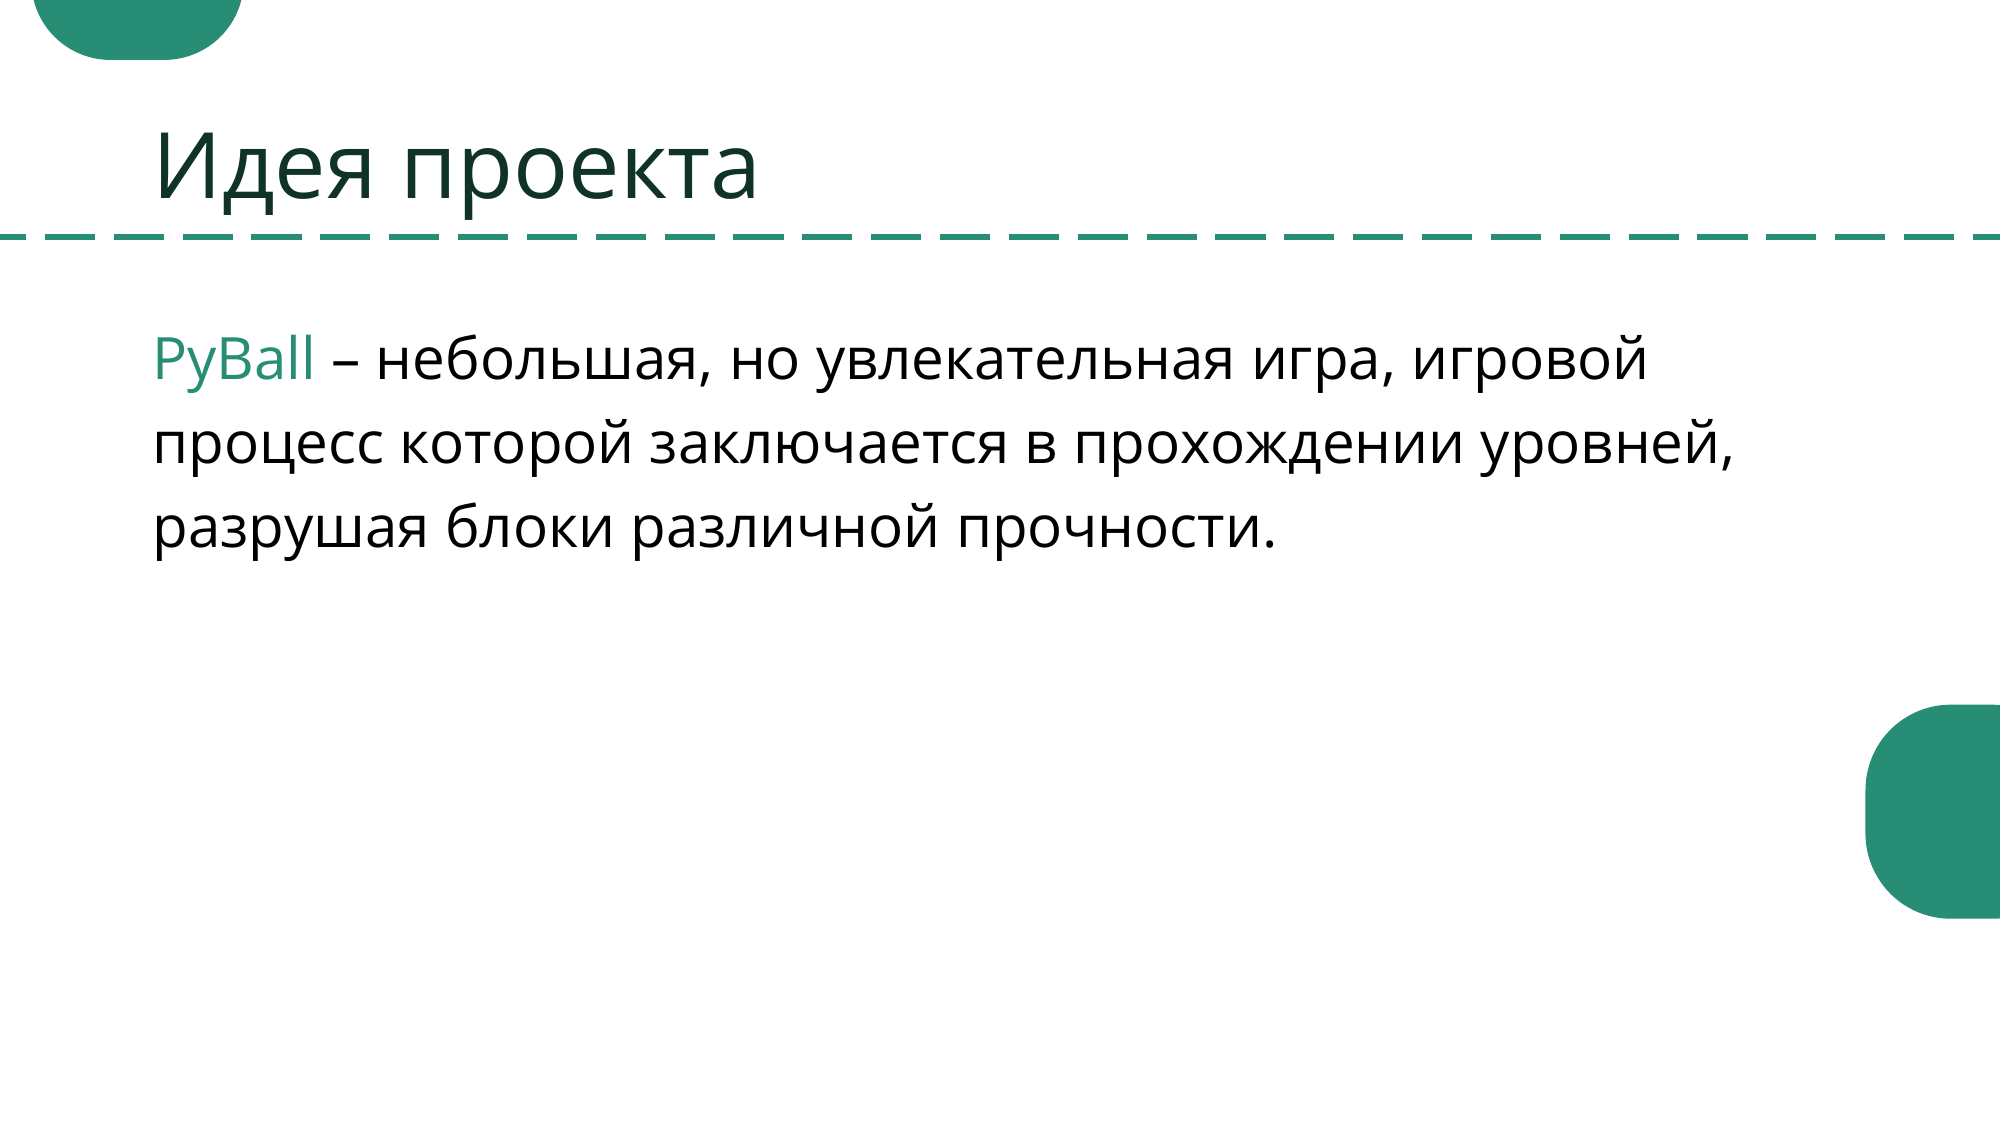

# Идея проекта
PyBall – небольшая, но увлекательная игра, игровой процесс которой заключается в прохождении уровней, разрушая блоки различной прочности.